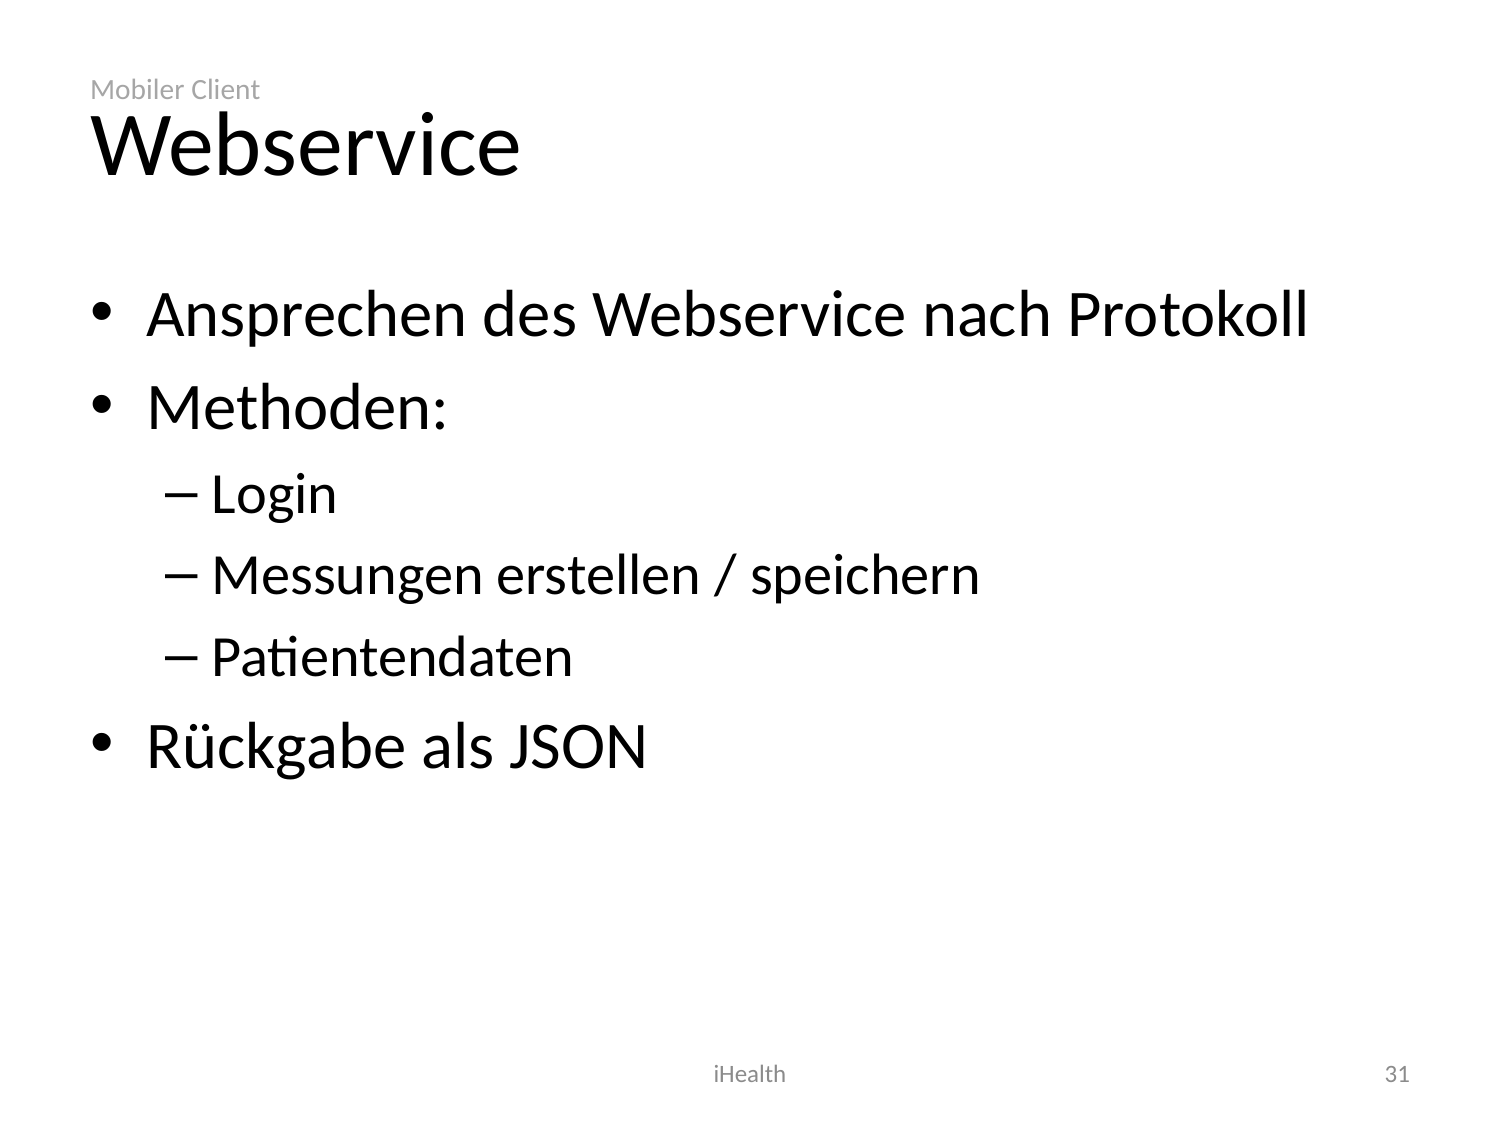

# Webservice
Mobiler Client
Ansprechen des Webservice nach Protokoll
Methoden:
Login
Messungen erstellen / speichern
Patientendaten
Rückgabe als JSON
iHealth
31